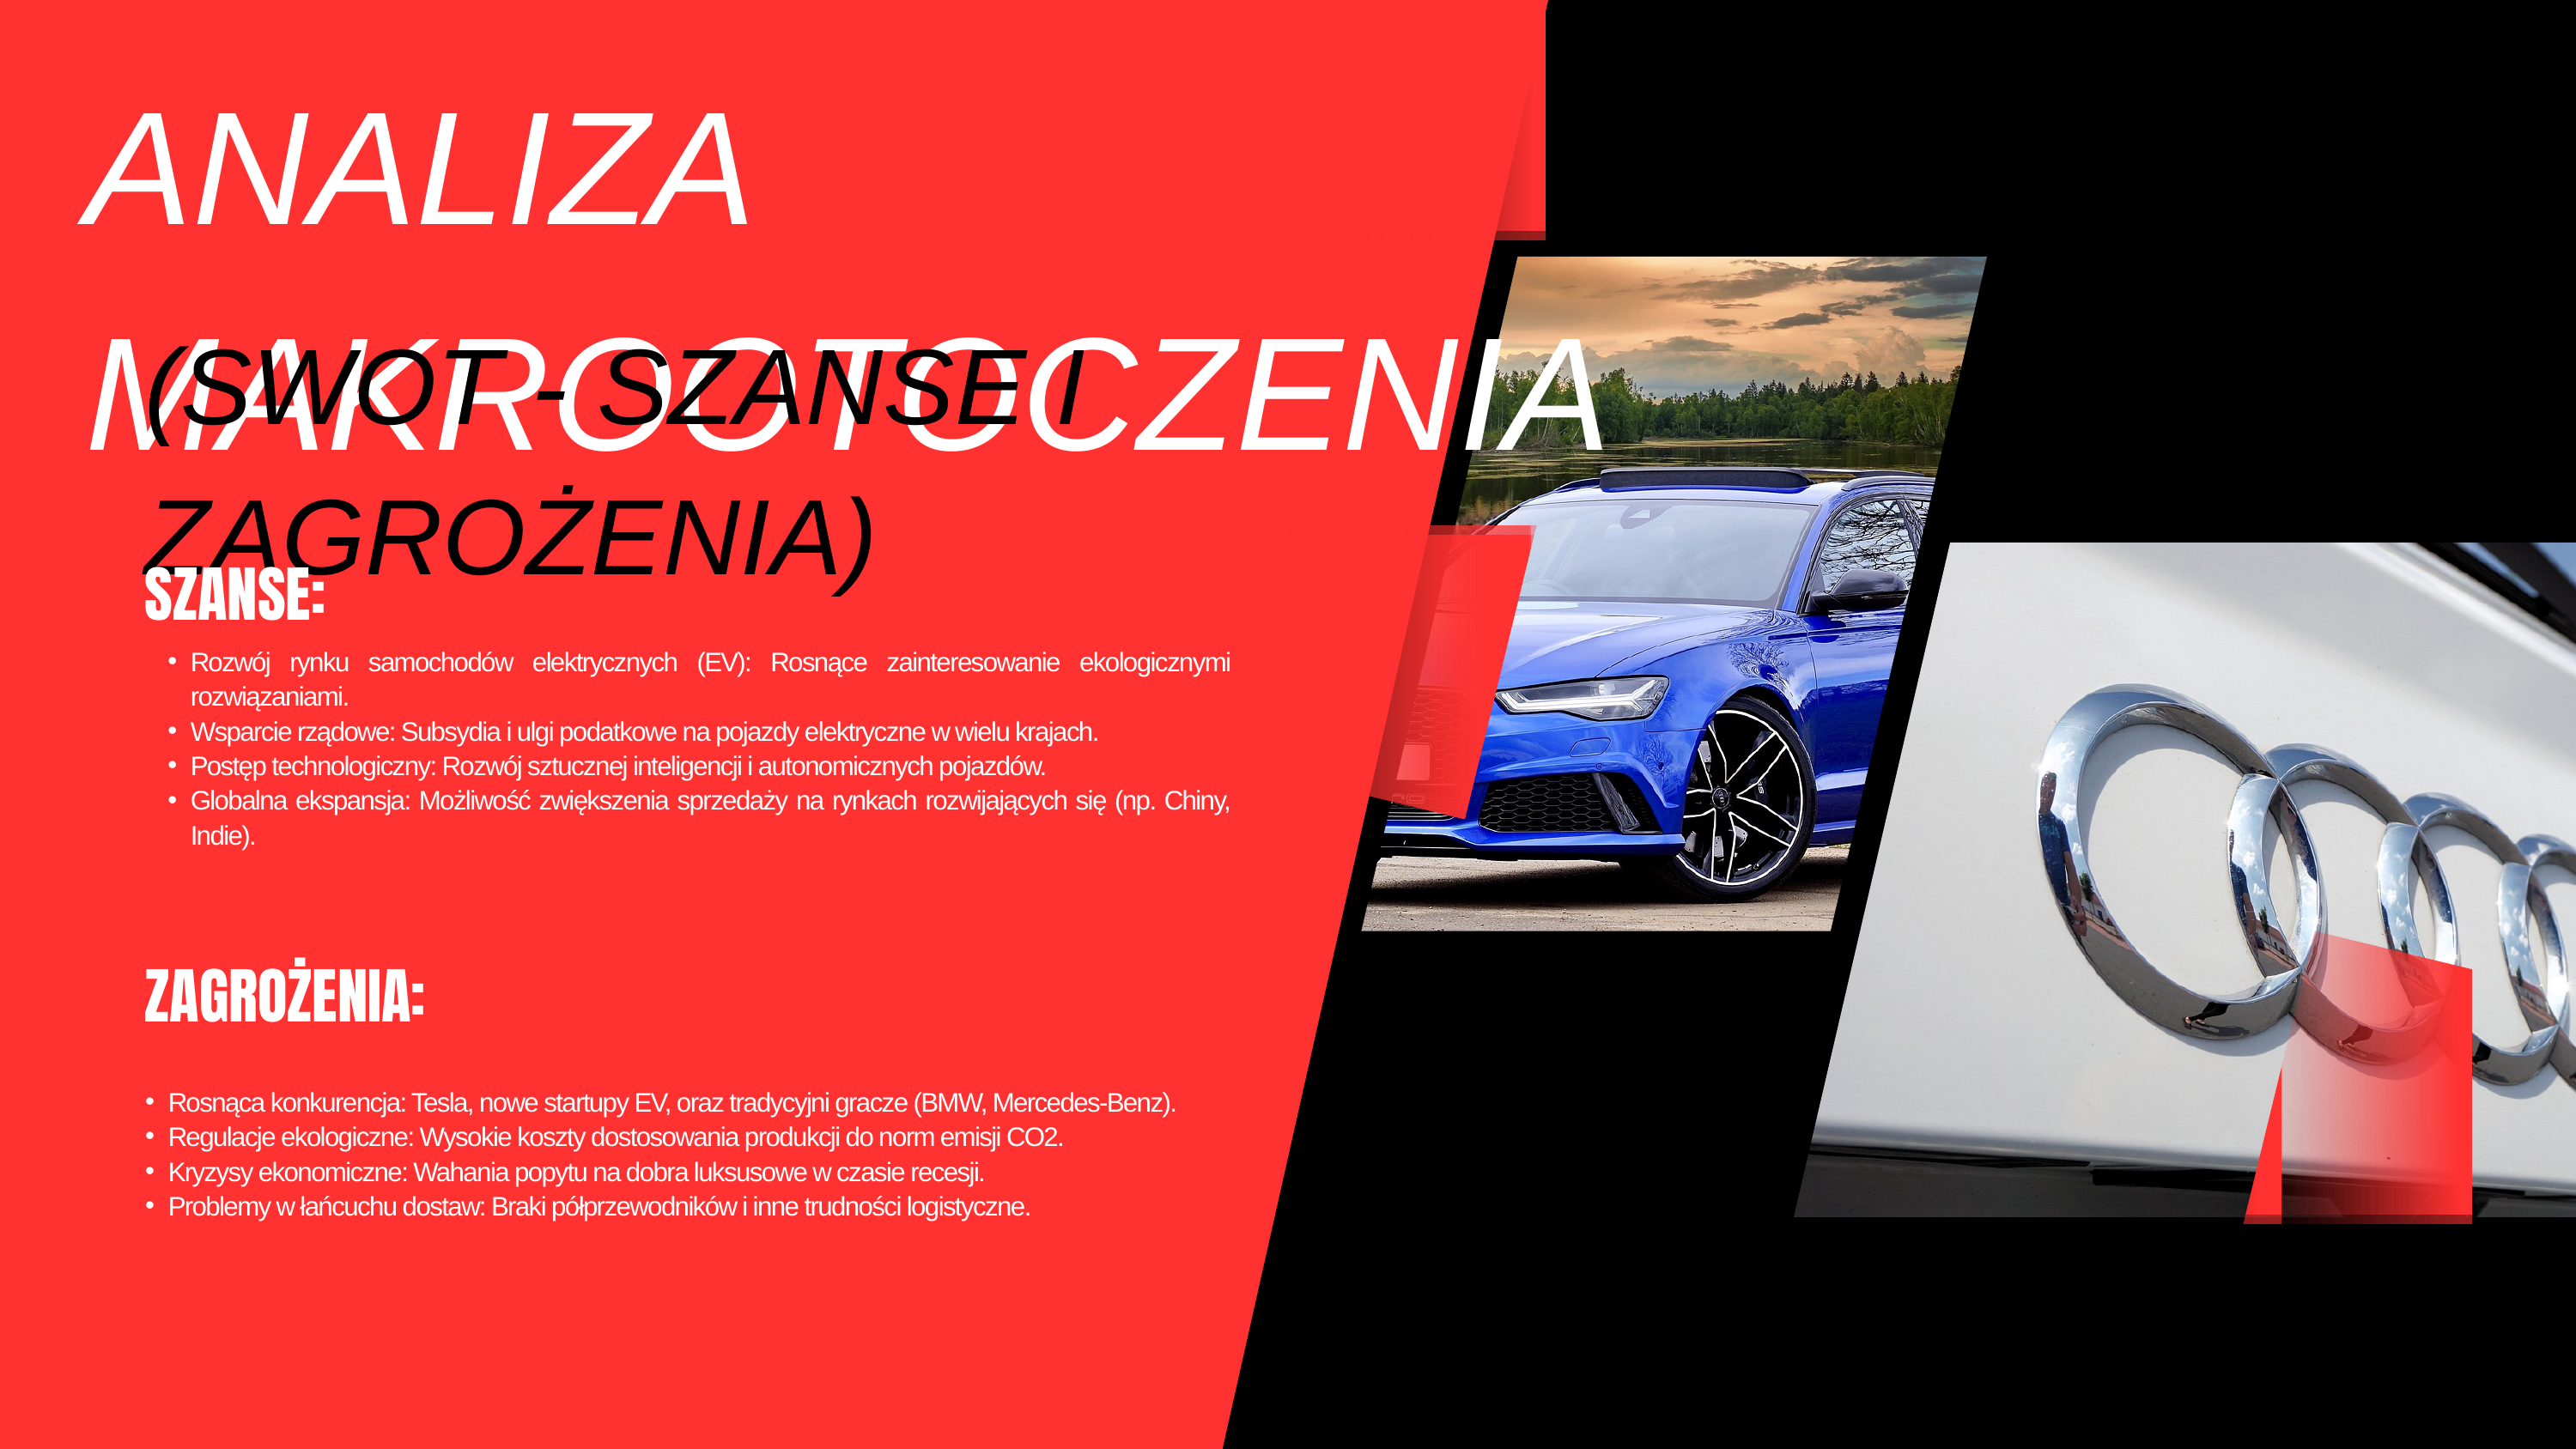

ANALIZA MAKROOTOCZENIA

(SWOT - SZANSE I ZAGROŻENIA)

SZANSE:
Rozwój rynku samochodów elektrycznych (EV): Rosnące zainteresowanie ekologicznymi rozwiązaniami.
Wsparcie rządowe: Subsydia i ulgi podatkowe na pojazdy elektryczne w wielu krajach.
Postęp technologiczny: Rozwój sztucznej inteligencji i autonomicznych pojazdów.
Globalna ekspansja: Możliwość zwiększenia sprzedaży na rynkach rozwijających się (np. Chiny, Indie).
ZAGROŻENIA:
Rosnąca konkurencja: Tesla, nowe startupy EV, oraz tradycyjni gracze (BMW, Mercedes-Benz).
Regulacje ekologiczne: Wysokie koszty dostosowania produkcji do norm emisji CO2.
Kryzysy ekonomiczne: Wahania popytu na dobra luksusowe w czasie recesji.
Problemy w łańcuchu dostaw: Braki półprzewodników i inne trudności logistyczne.